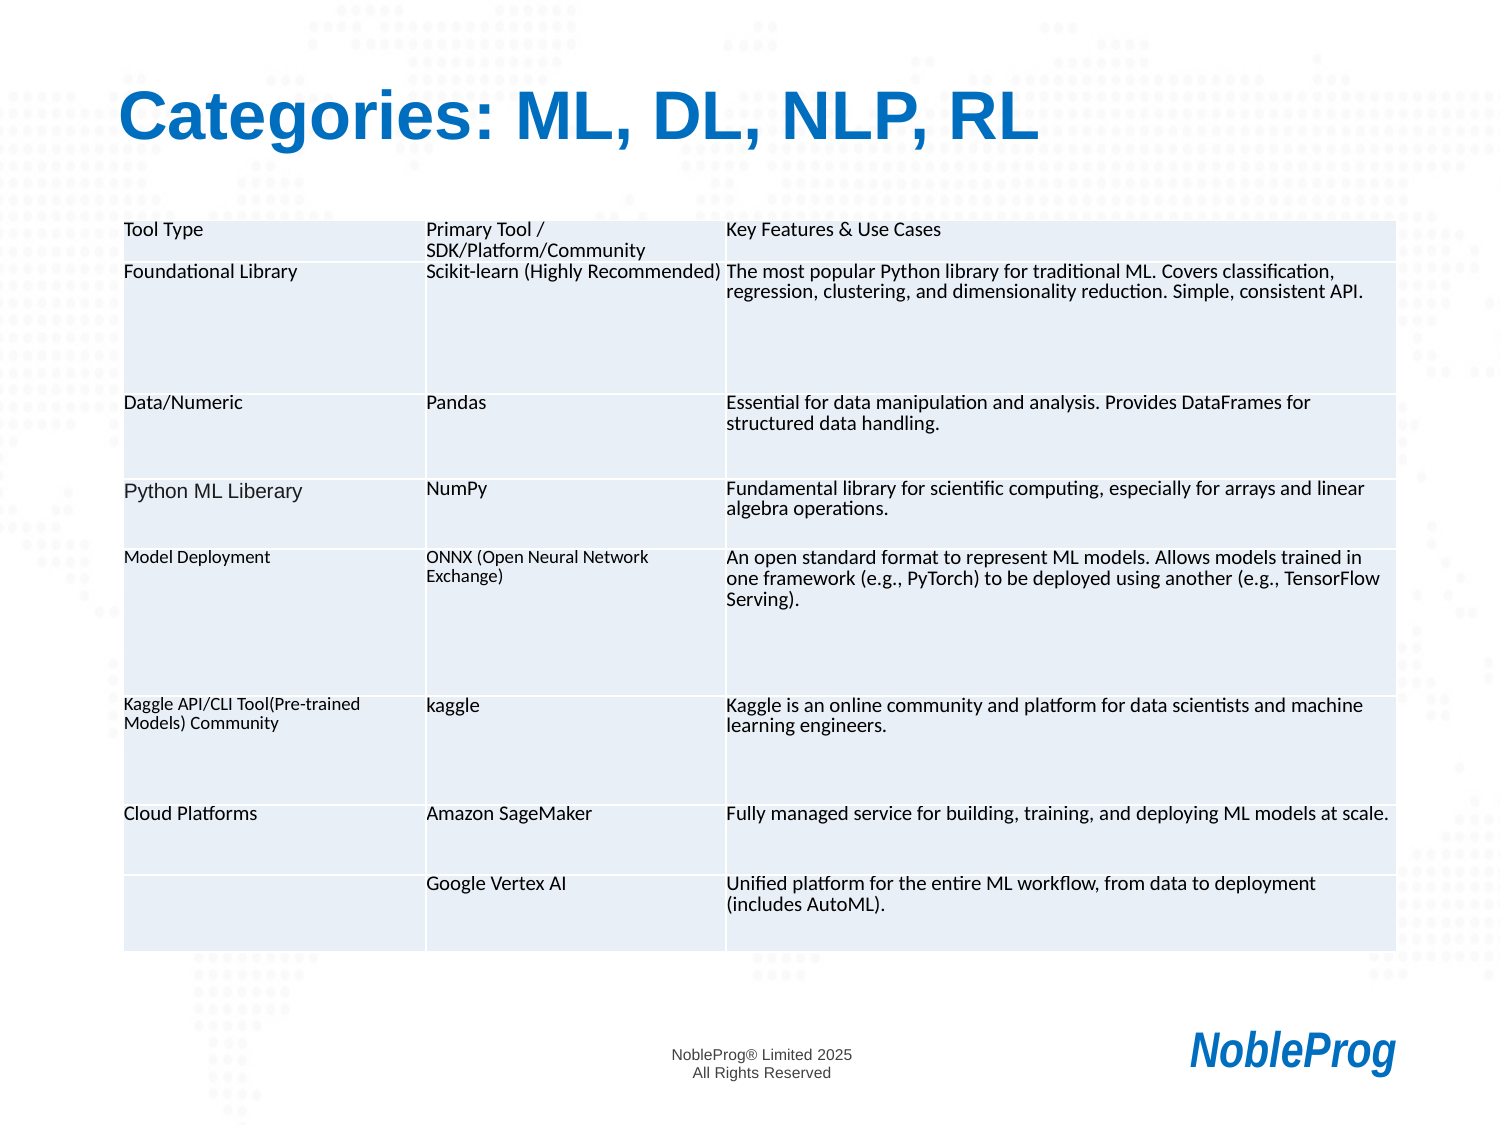

# Categories: ML, DL, NLP, RL
| Tool Type | Primary Tool / SDK/Platform/Community | Key Features & Use Cases |
| --- | --- | --- |
| Foundational Library | Scikit-learn (Highly Recommended) | The most popular Python library for traditional ML. Covers classification, regression, clustering, and dimensionality reduction. Simple, consistent API. |
| Data/Numeric | Pandas | Essential for data manipulation and analysis. Provides DataFrames for structured data handling. |
| Python ML Liberary | NumPy | Fundamental library for scientific computing, especially for arrays and linear algebra operations. |
| Model Deployment | ONNX (Open Neural Network Exchange) | An open standard format to represent ML models. Allows models trained in one framework (e.g., PyTorch) to be deployed using another (e.g., TensorFlow Serving). |
| Kaggle API/CLI Tool(Pre-trained Models) Community | kaggle | Kaggle is an online community and platform for data scientists and machine learning engineers. |
| Cloud Platforms | Amazon SageMaker | Fully managed service for building, training, and deploying ML models at scale. |
|  | Google Vertex AI | Unified platform for the entire ML workflow, from data to deployment (includes AutoML). |